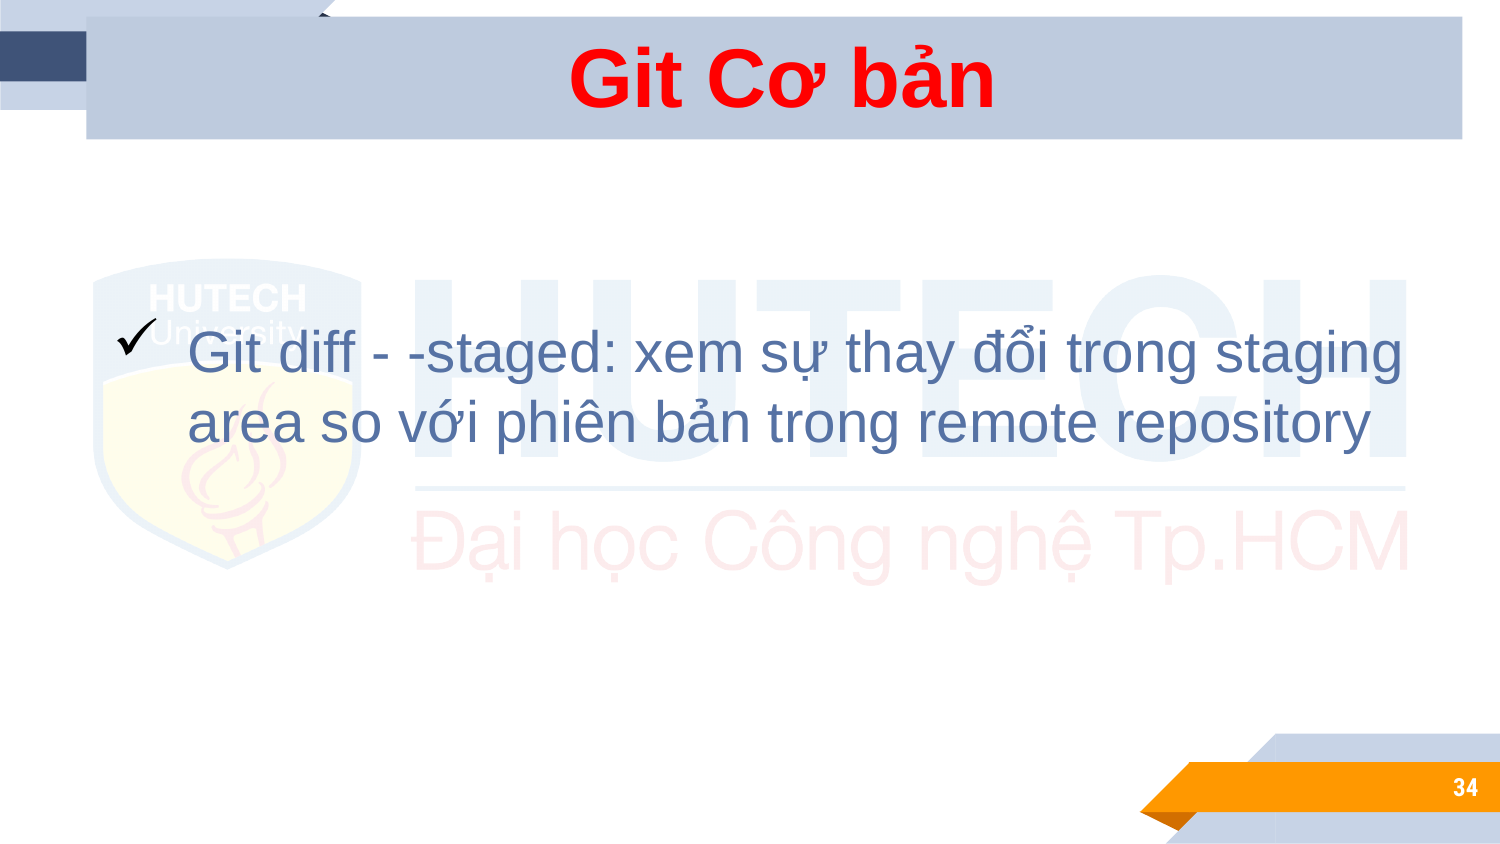

Git Cơ bản
Git diff - -staged: xem sự thay đổi trong staging area so với phiên bản trong remote repository

34